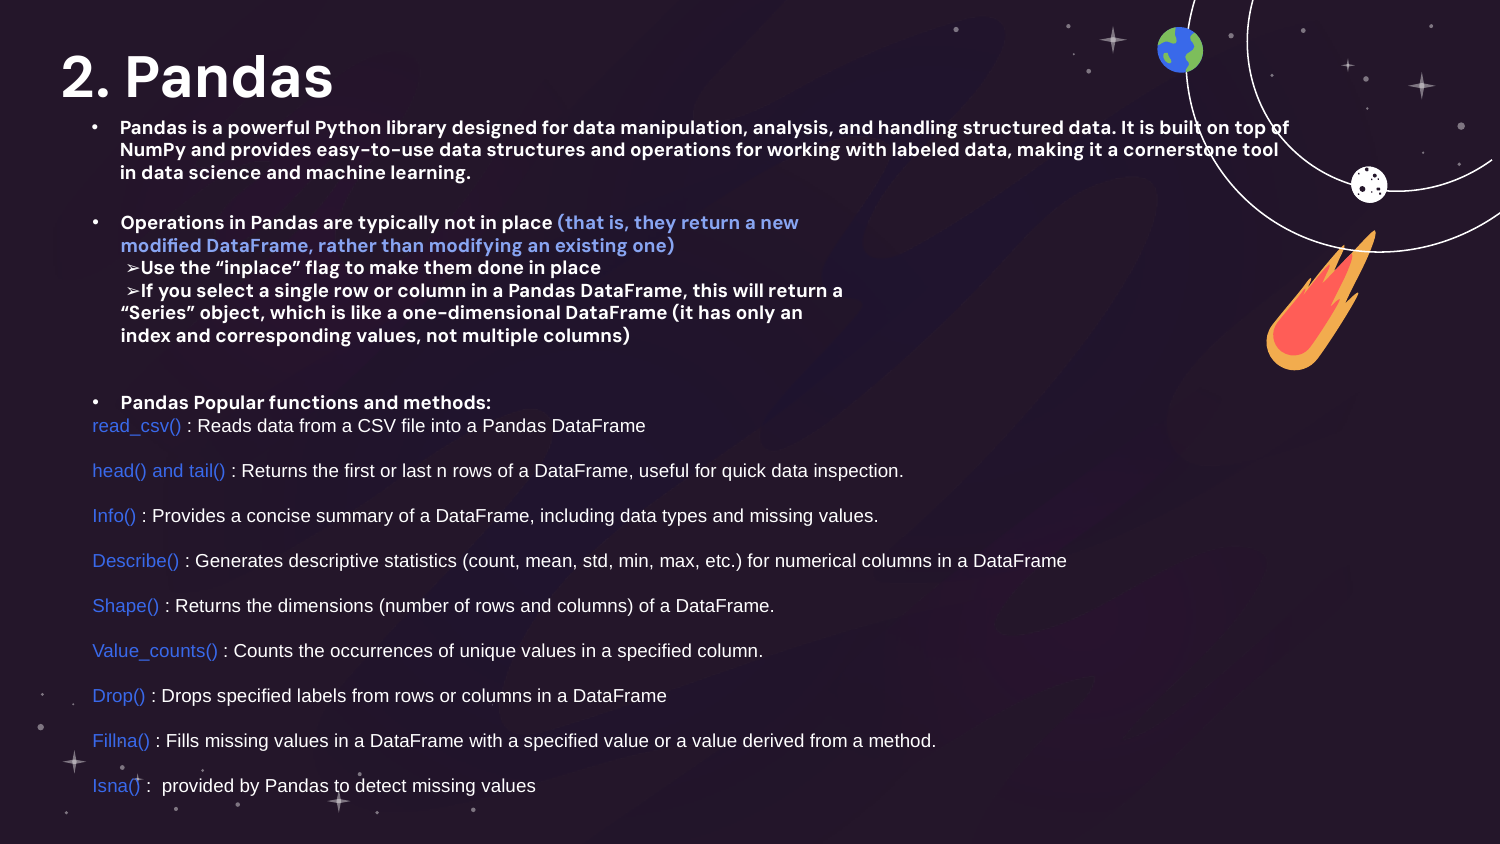

2. Pandas
# Pandas is a powerful Python library designed for data manipulation, analysis, and handling structured data. It is built on top of NumPy and provides easy-to-use data structures and operations for working with labeled data, making it a cornerstone tool in data science and machine learning.
Operations in Pandas are typically not in place (that is, they return a new
modified DataFrame, rather than modifying an existing one)
 ➢Use the “inplace” flag to make them done in place
 ➢If you select a single row or column in a Pandas DataFrame, this will return a
“Series” object, which is like a one-dimensional DataFrame (it has only an
index and corresponding values, not multiple columns)

Pandas Popular functions and methods:
read_csv() : Reads data from a CSV file into a Pandas DataFrame

head() and tail() : Returns the first or last n rows of a DataFrame, useful for quick data inspection.

Info() : Provides a concise summary of a DataFrame, including data types and missing values.

Describe() : Generates descriptive statistics (count, mean, std, min, max, etc.) for numerical columns in a DataFrame

Shape() : Returns the dimensions (number of rows and columns) of a DataFrame.

Value_counts() : Counts the occurrences of unique values in a specified column.

Drop() : Drops specified labels from rows or columns in a DataFrame

Fillna() : Fills missing values in a DataFrame with a specified value or a value derived from a method.

Isna() :  provided by Pandas to detect missing values